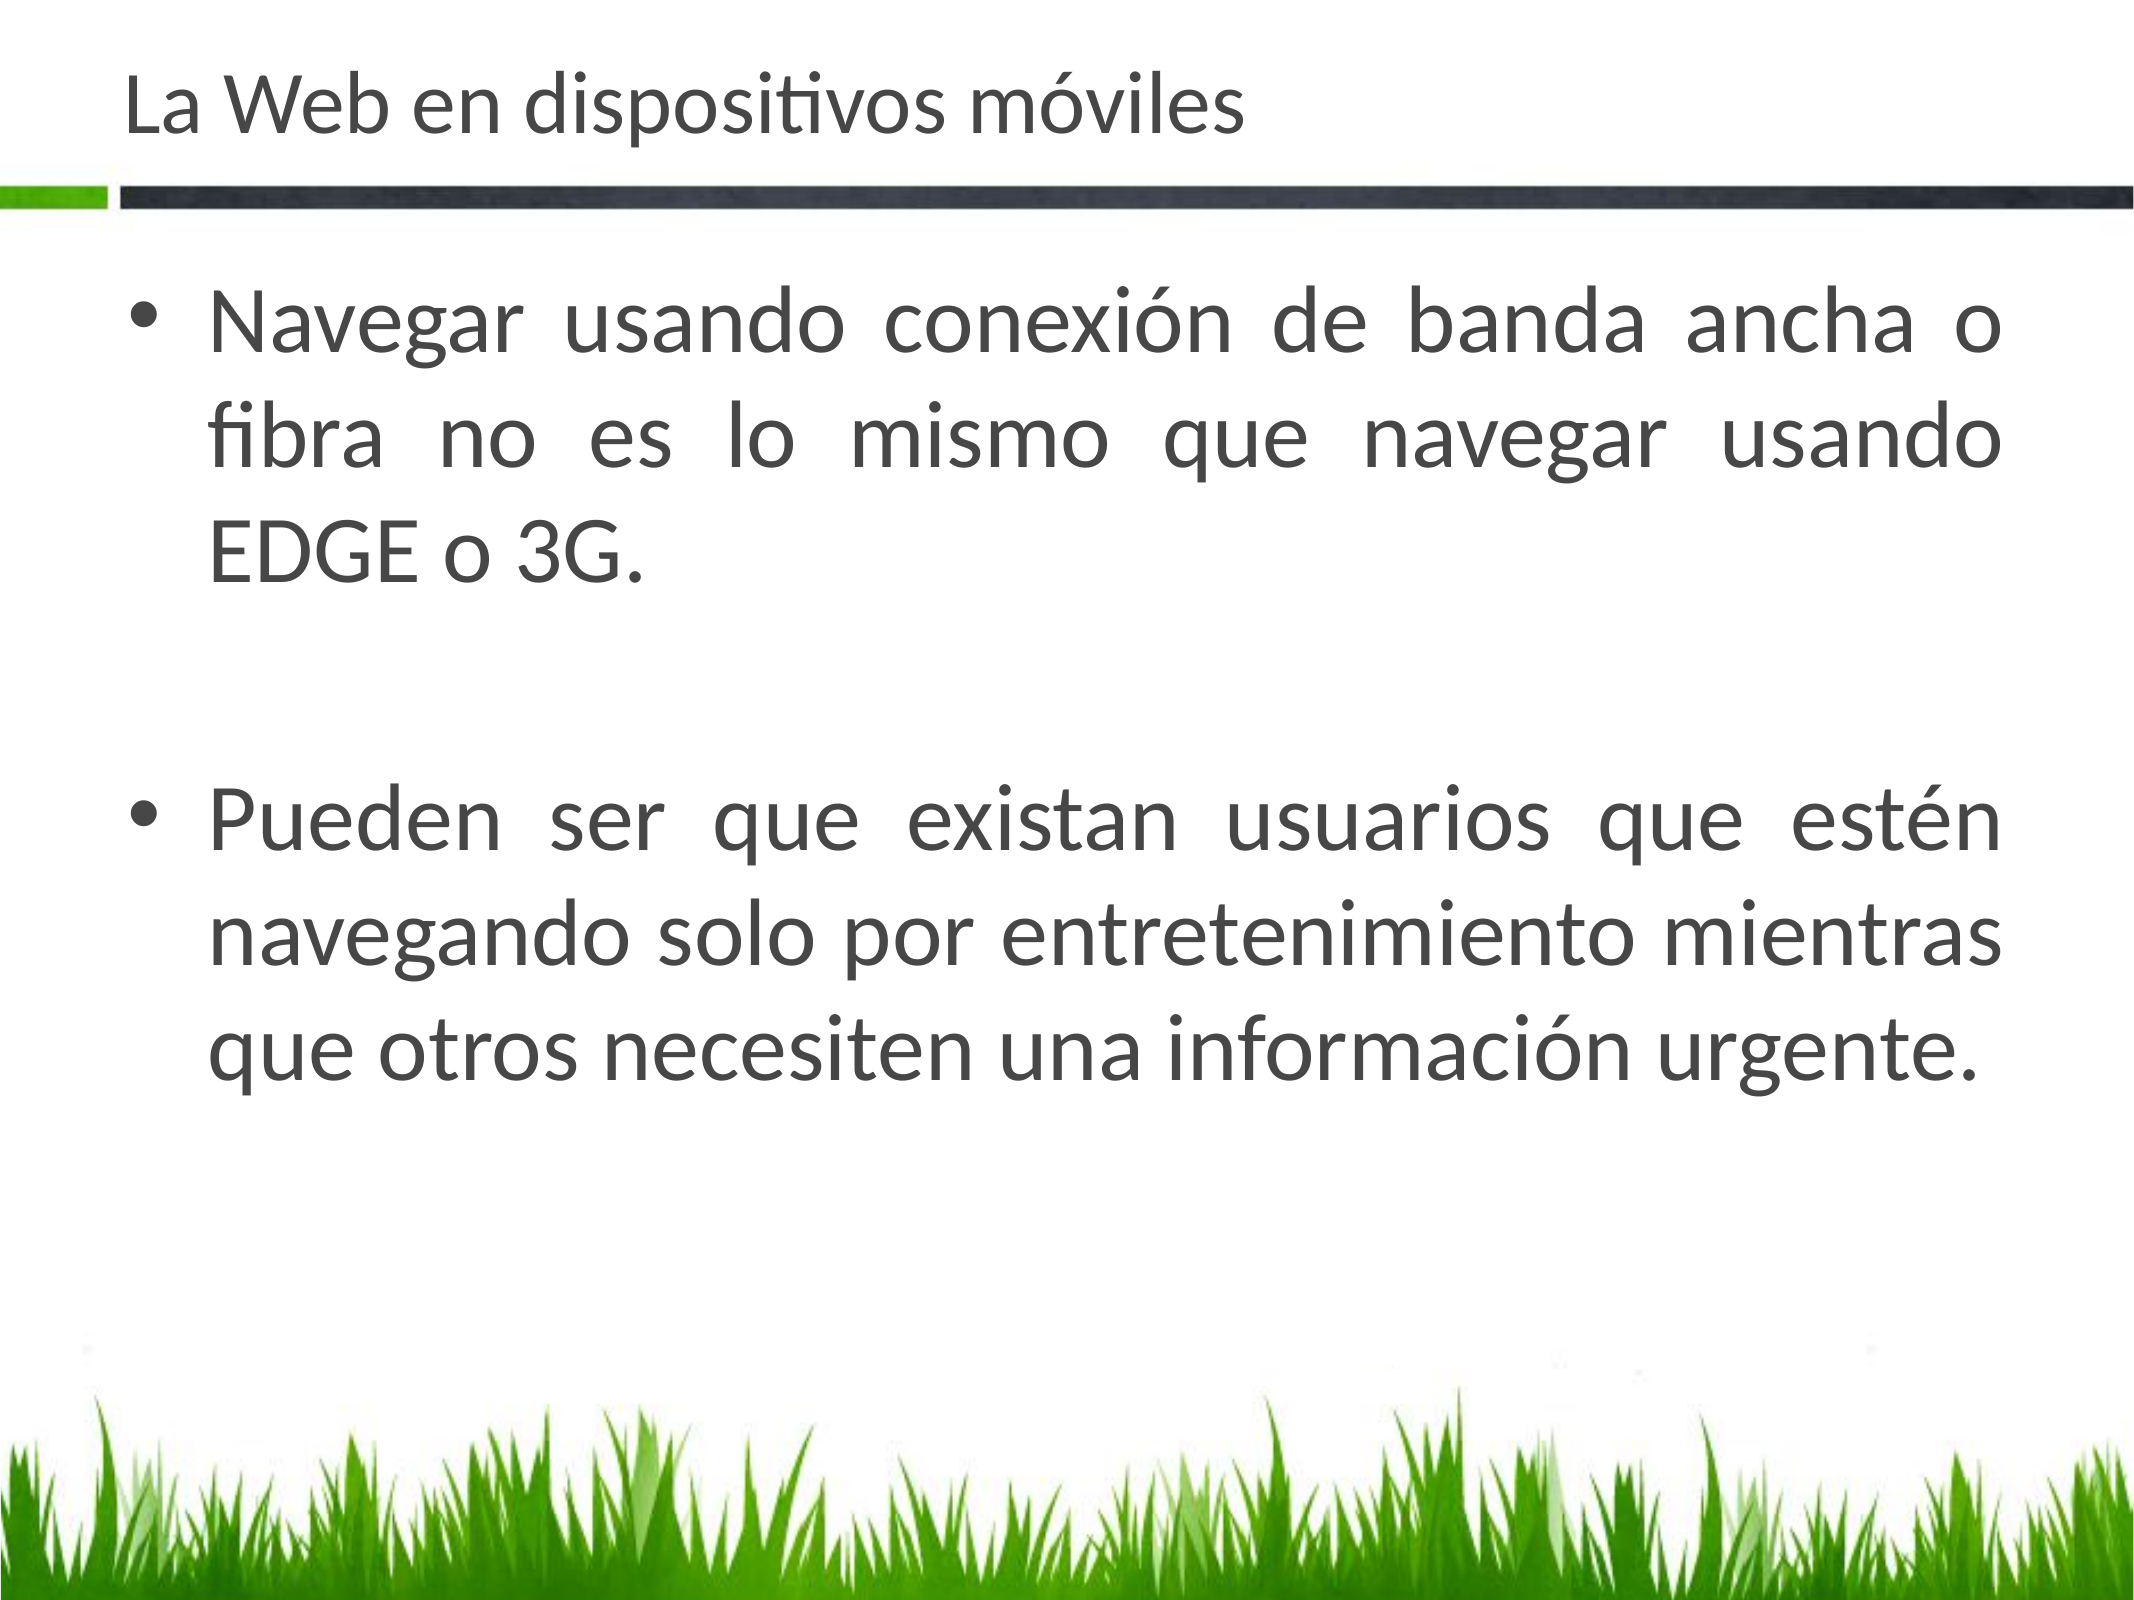

# La Web en dispositivos móviles
Navegar usando conexión de banda ancha o fibra no es lo mismo que navegar usando EDGE o 3G.

Pueden ser que existan usuarios que estén navegando solo por entretenimiento mientras que otros necesiten una información urgente.